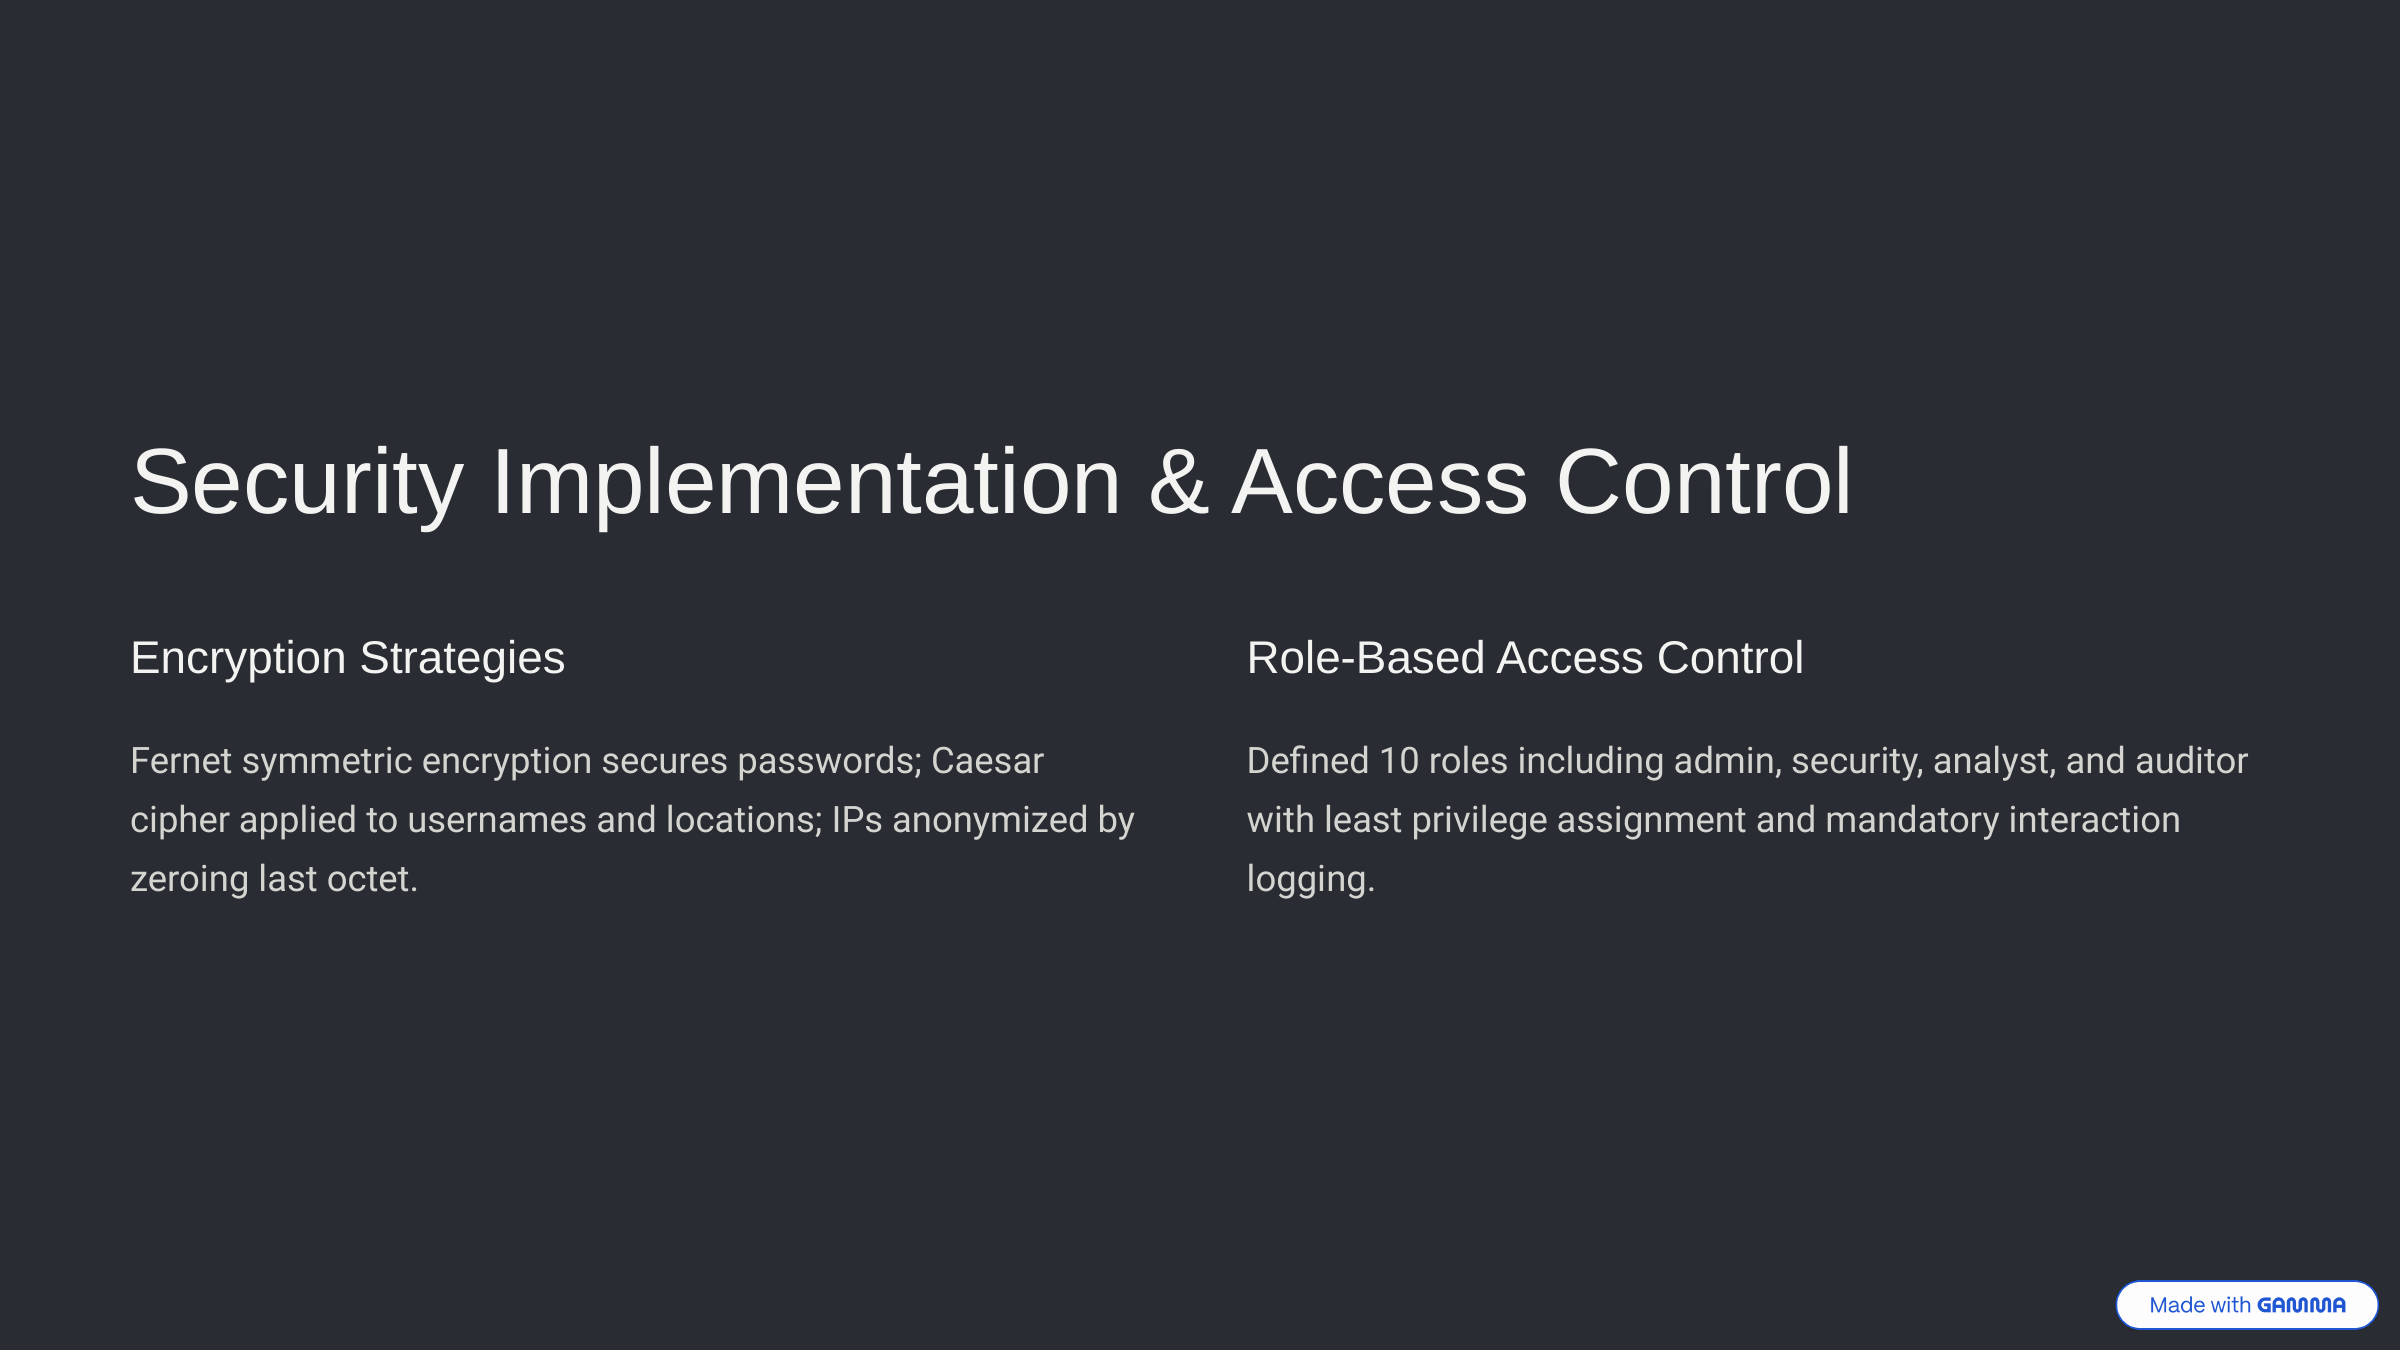

Security Implementation & Access Control
Encryption Strategies
Role-Based Access Control
Fernet symmetric encryption secures passwords; Caesar cipher applied to usernames and locations; IPs anonymized by zeroing last octet.
Defined 10 roles including admin, security, analyst, and auditor with least privilege assignment and mandatory interaction logging.